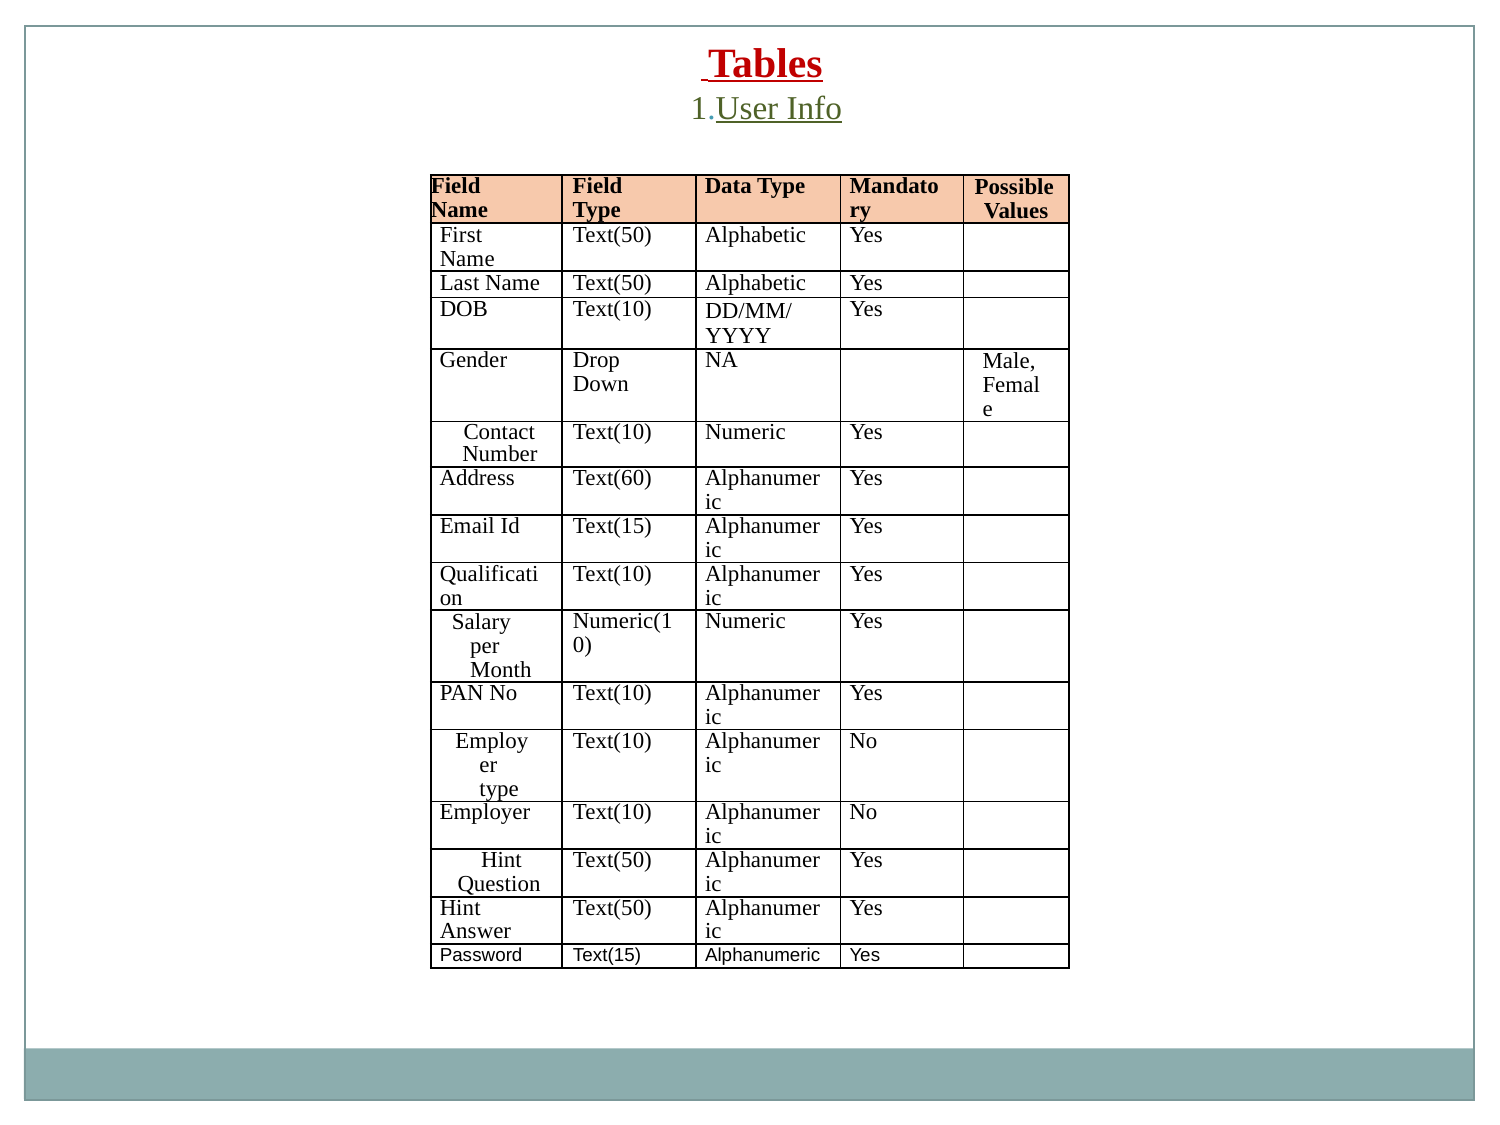

Tables
 1.User Info

| Field Name | Field Type | Data Type | Mandatory | Possible Values |
| --- | --- | --- | --- | --- |
| First Name | Text(50) | Alphabetic | Yes |  |
| Last Name | Text(50) | Alphabetic | Yes |  |
| DOB | Text(10) | DD/MM/YYYY | Yes |  |
| Gender | Drop Down | NA |  | Male, Female |
| Contact Number | Text(10) | Numeric | Yes |  |
| Address | Text(60) | Alphanumeric | Yes |  |
| Email Id | Text(15) | Alphanumeric | Yes |  |
| Qualification | Text(10) | Alphanumeric | Yes |  |
| Salary per Month | Numeric(10) | Numeric | Yes |  |
| PAN No | Text(10) | Alphanumeric | Yes |  |
| Employer type | Text(10) | Alphanumeric | No |  |
| Employer | Text(10) | Alphanumeric | No |  |
| Hint Question | Text(50) | Alphanumeric | Yes |  |
| Hint Answer | Text(50) | Alphanumeric | Yes |  |
| Password | Text(15) | Alphanumeric | Yes |  |